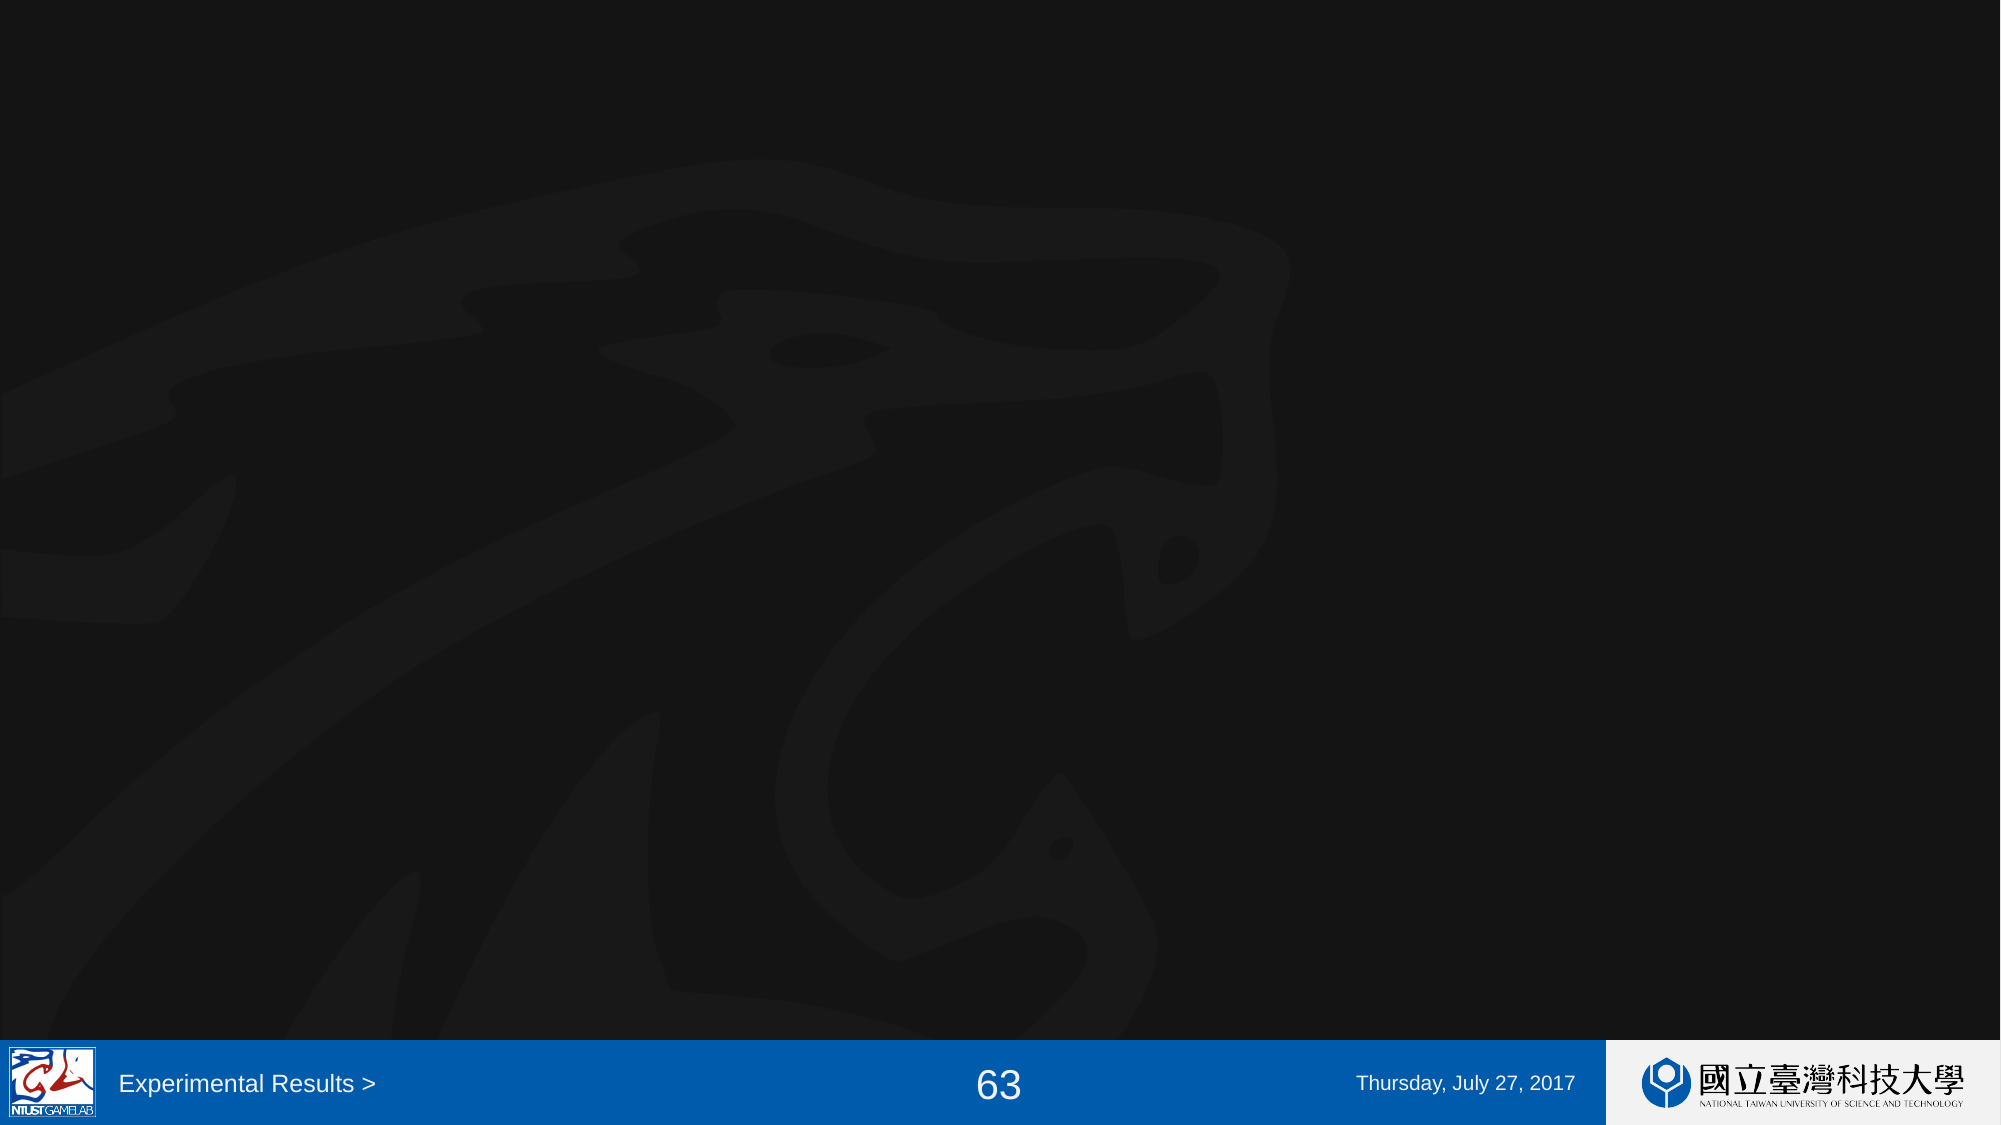

#

Experimental Results >
Thursday, July 27, 2017
63